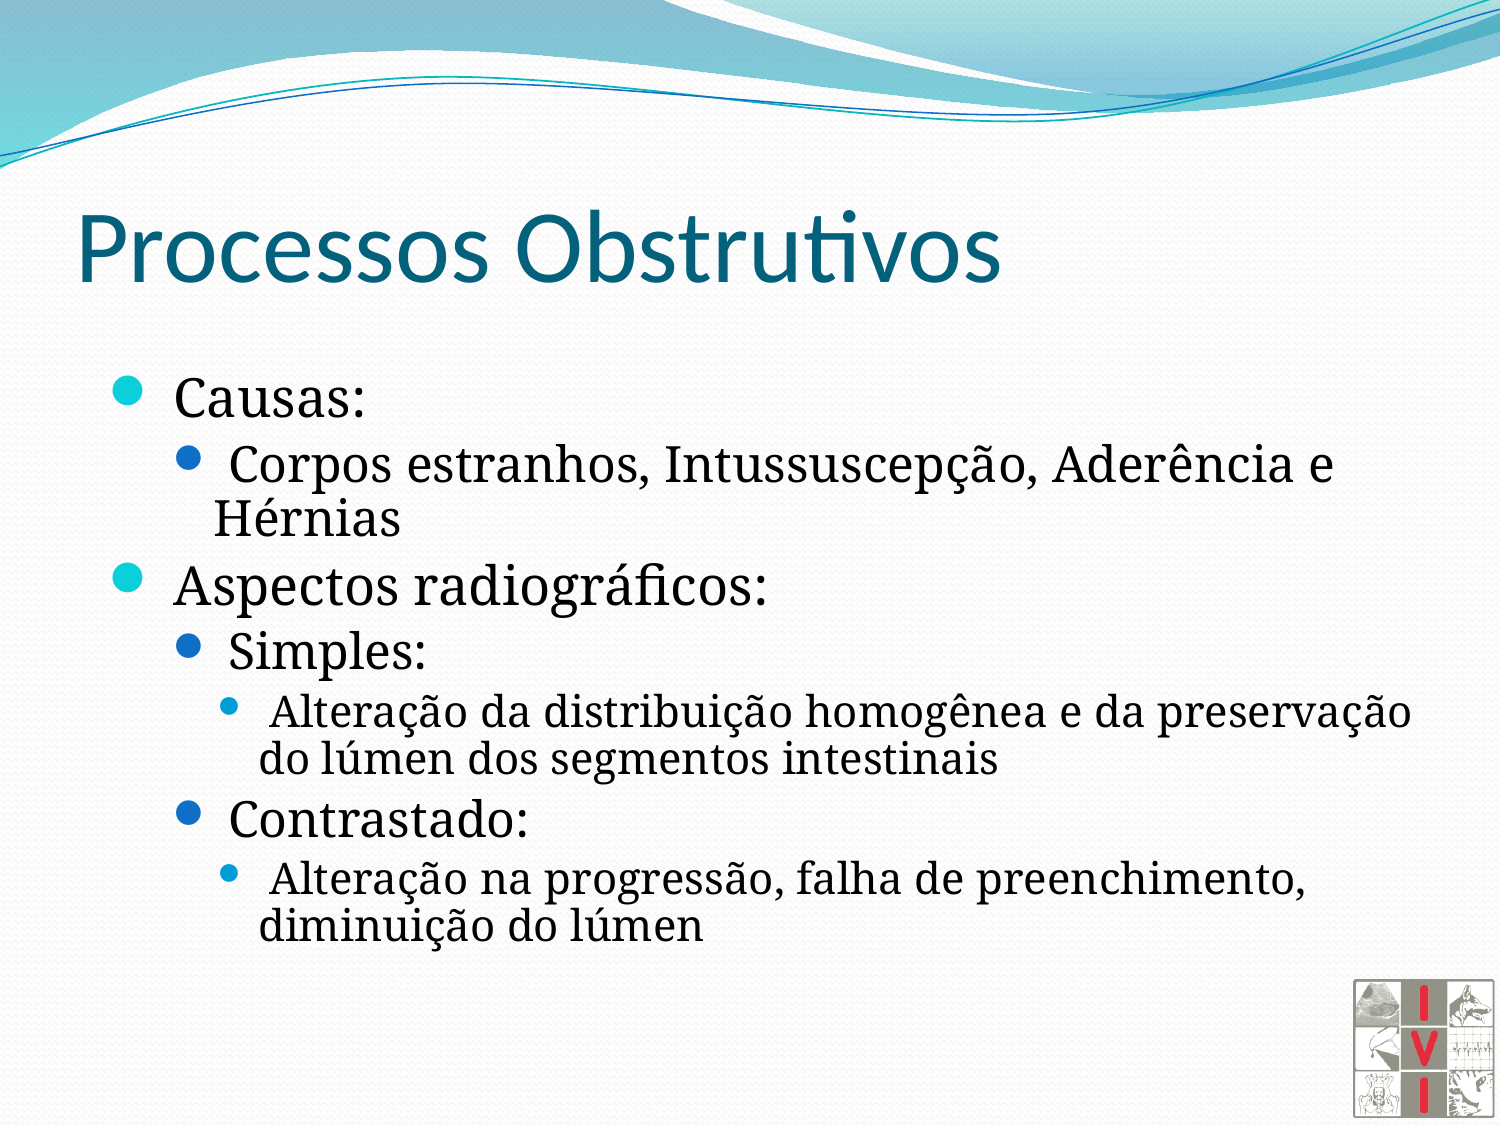

# Processos Obstrutivos
 Causas:
 Corpos estranhos, Intussuscepção, Aderência e Hérnias
 Aspectos radiográficos:
 Simples:
 Alteração da distribuição homogênea e da preservação do lúmen dos segmentos intestinais
 Contrastado:
 Alteração na progressão, falha de preenchimento, diminuição do lúmen